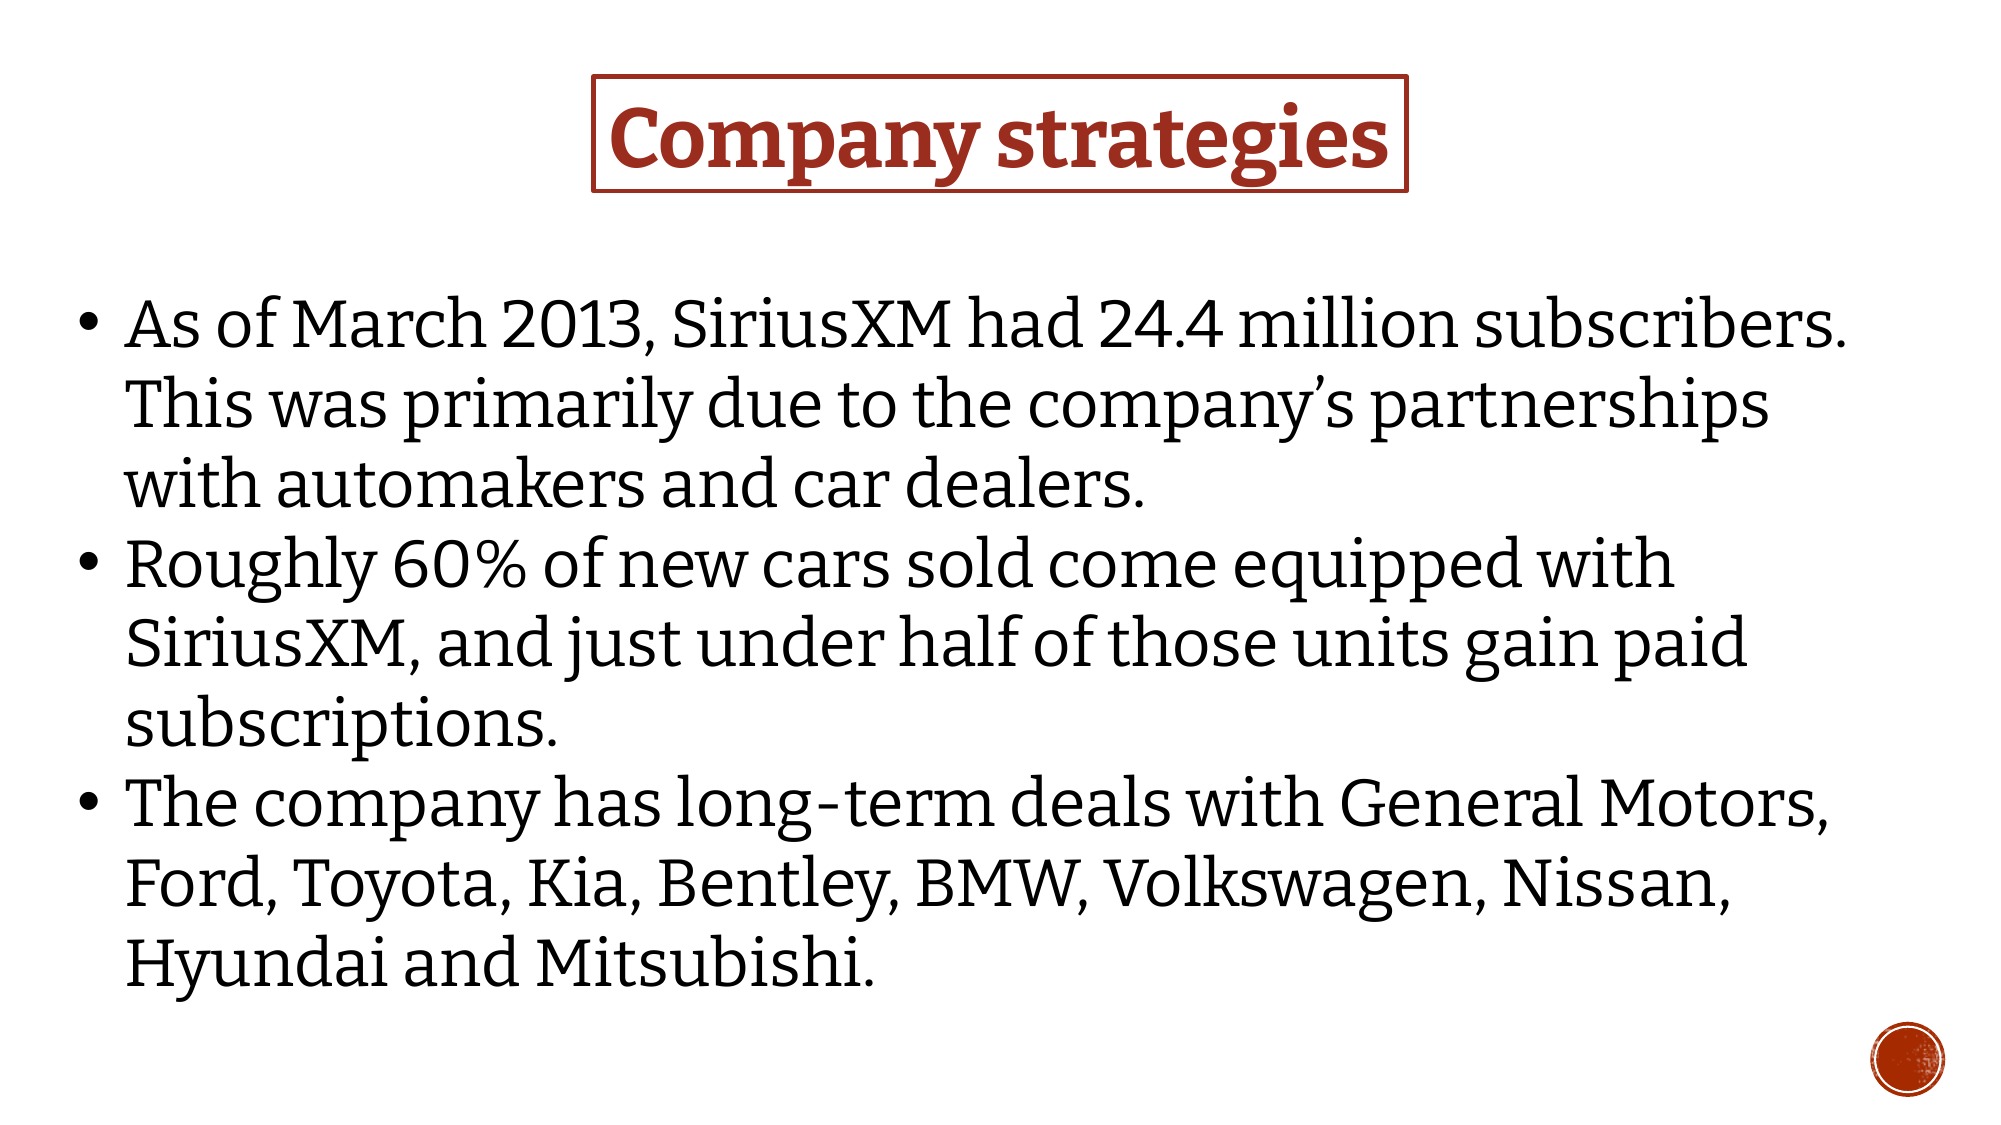

Company strategies
As of March 2013, SiriusXM had 24.4 million subscribers. This was primarily due to the company’s partnerships with automakers and car dealers.
Roughly 60% of new cars sold come equipped with SiriusXM, and just under half of those units gain paid subscriptions.
The company has long-term deals with General Motors, Ford, Toyota, Kia, Bentley, BMW, Volkswagen, Nissan, Hyundai and Mitsubishi.